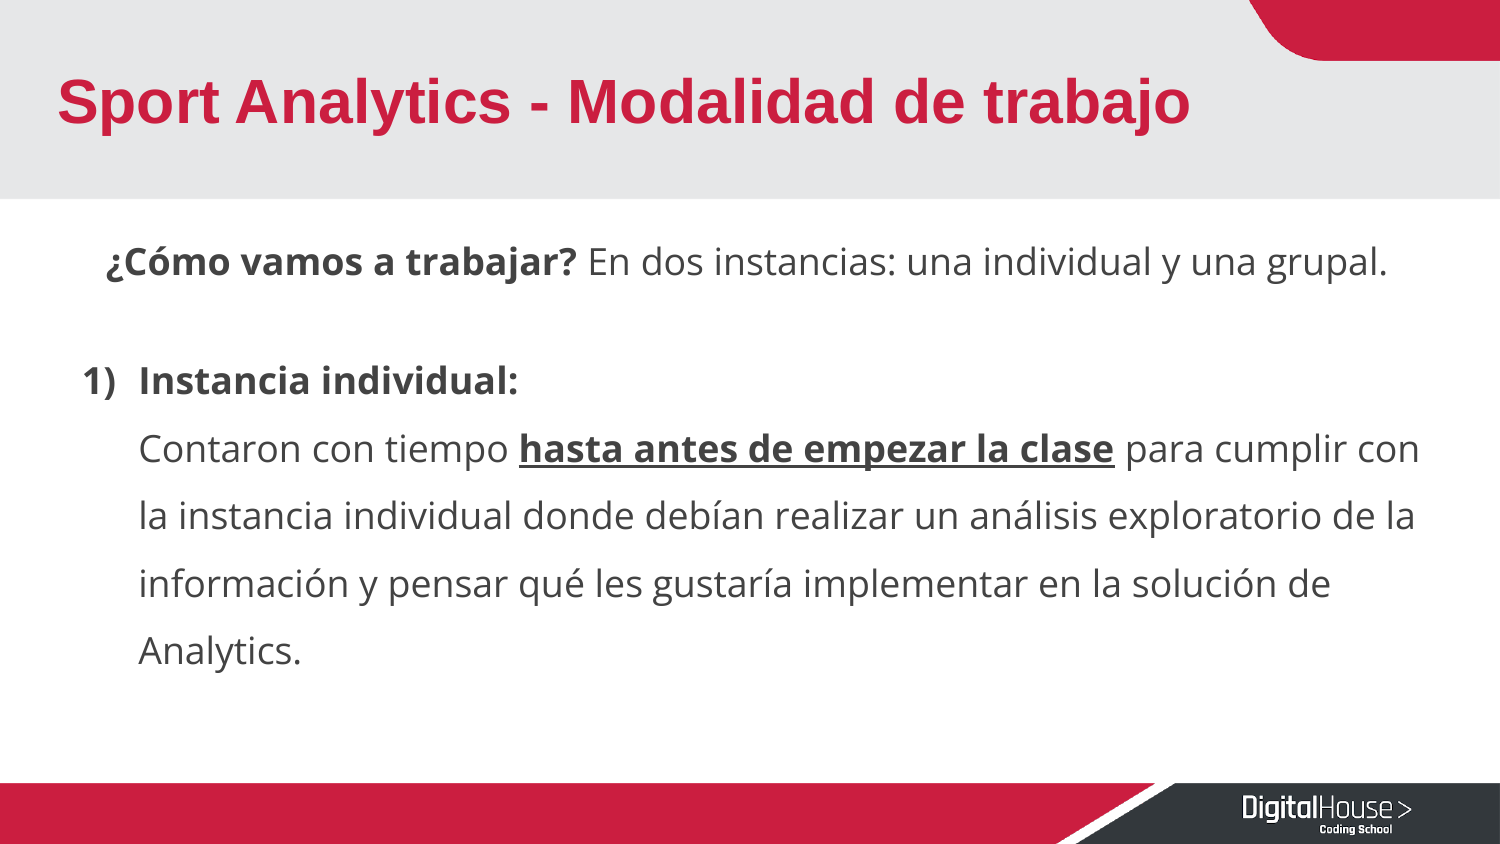

# Sport Analytics - Modalidad de trabajo
¿Cómo vamos a trabajar? En dos instancias: una individual y una grupal.

Instancia individual:
Contaron con tiempo hasta antes de empezar la clase para cumplir con la instancia individual donde debían realizar un análisis exploratorio de la información y pensar qué les gustaría implementar en la solución de Analytics.